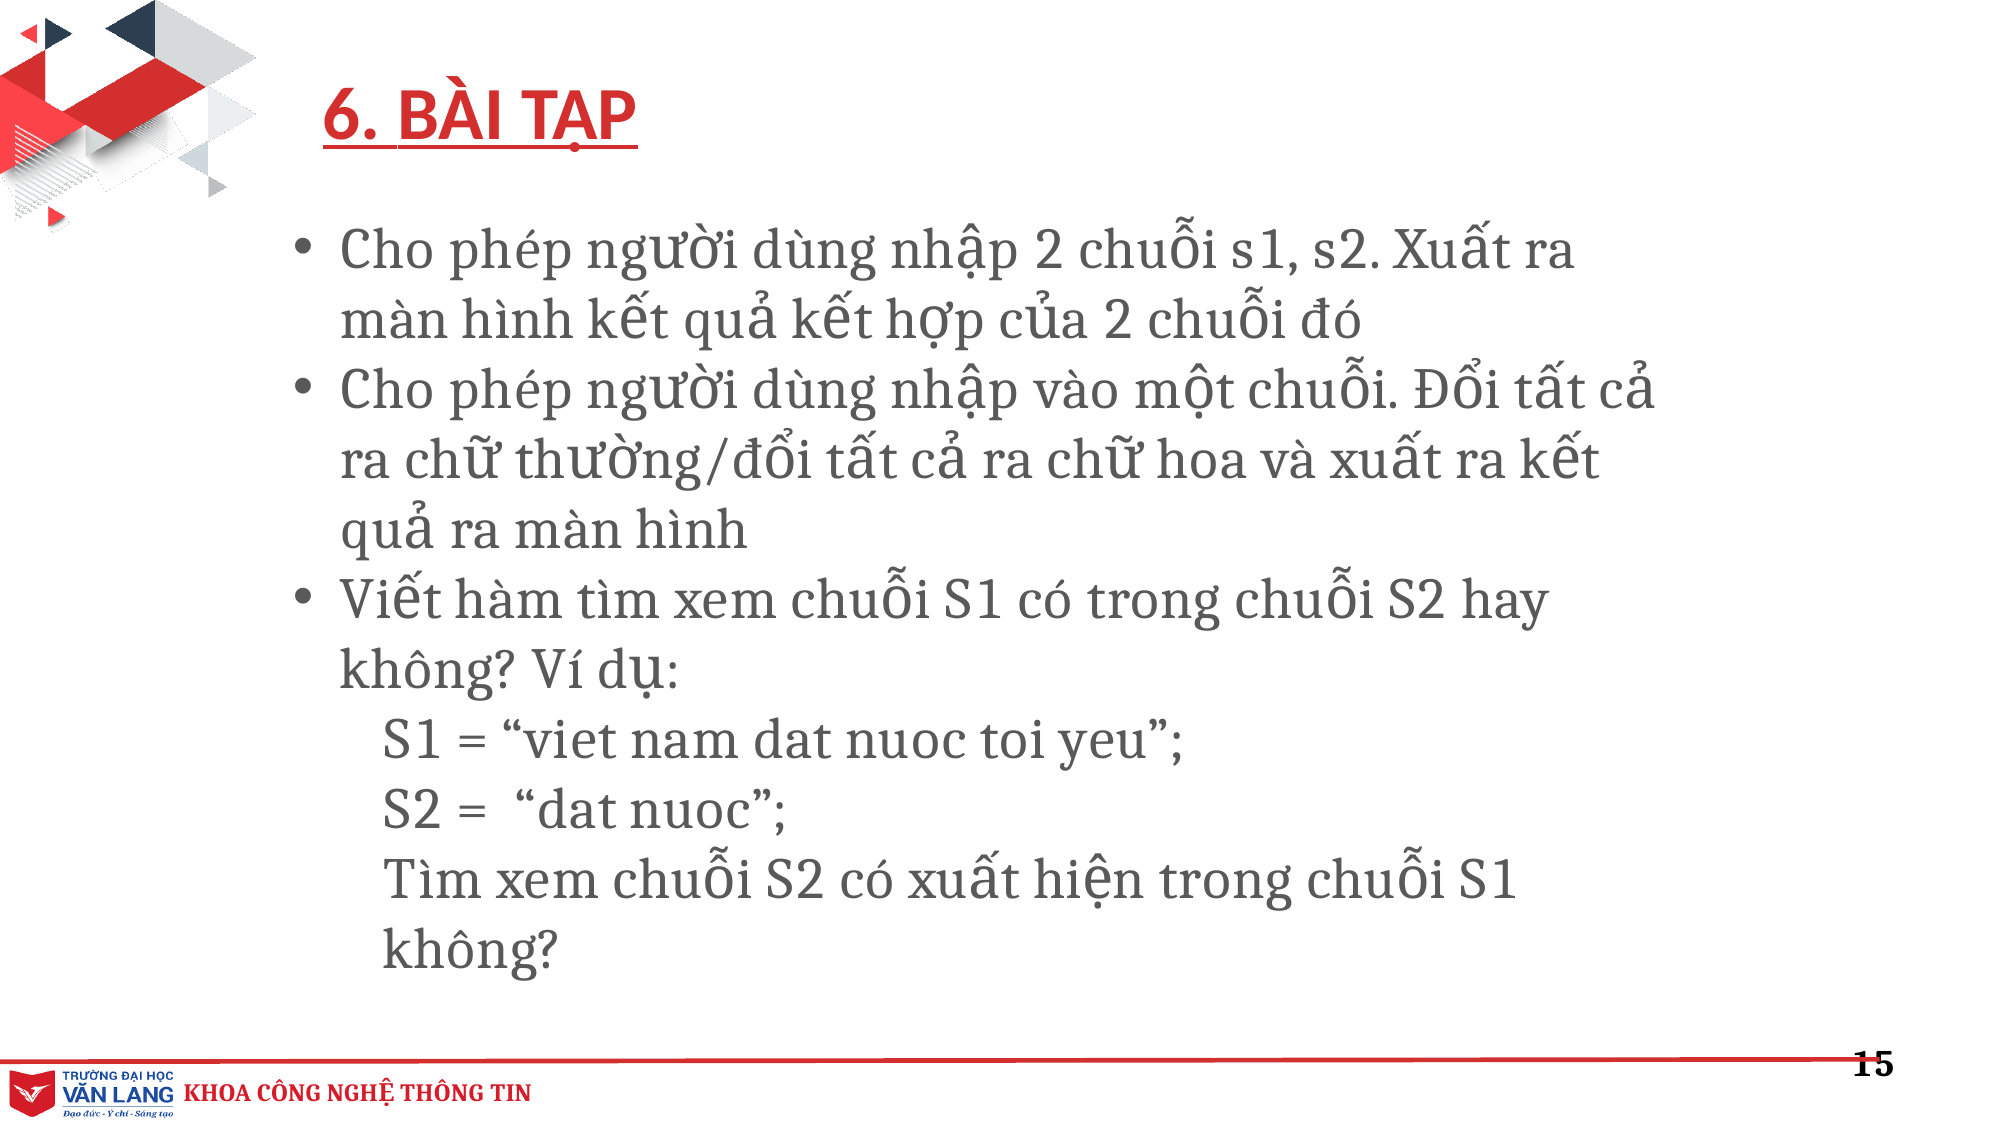

6. BÀI TẬP

Cho phép người dùng nhập 2 chuỗi s1, s2. Xuất ra màn hình kết quả kết hợp của 2 chuỗi đó
Cho phép người dùng nhập vào một chuỗi. Đổi tất cả ra chữ thường/đổi tất cả ra chữ hoa và xuất ra kết quả ra màn hình
Viết hàm tìm xem chuỗi S1 có trong chuỗi S2 hay không? Ví dụ:
S1 = “viet nam dat nuoc toi yeu”;
S2 =  “dat nuoc”;
Tìm xem chuỗi S2 có xuất hiện trong chuỗi S1 không?